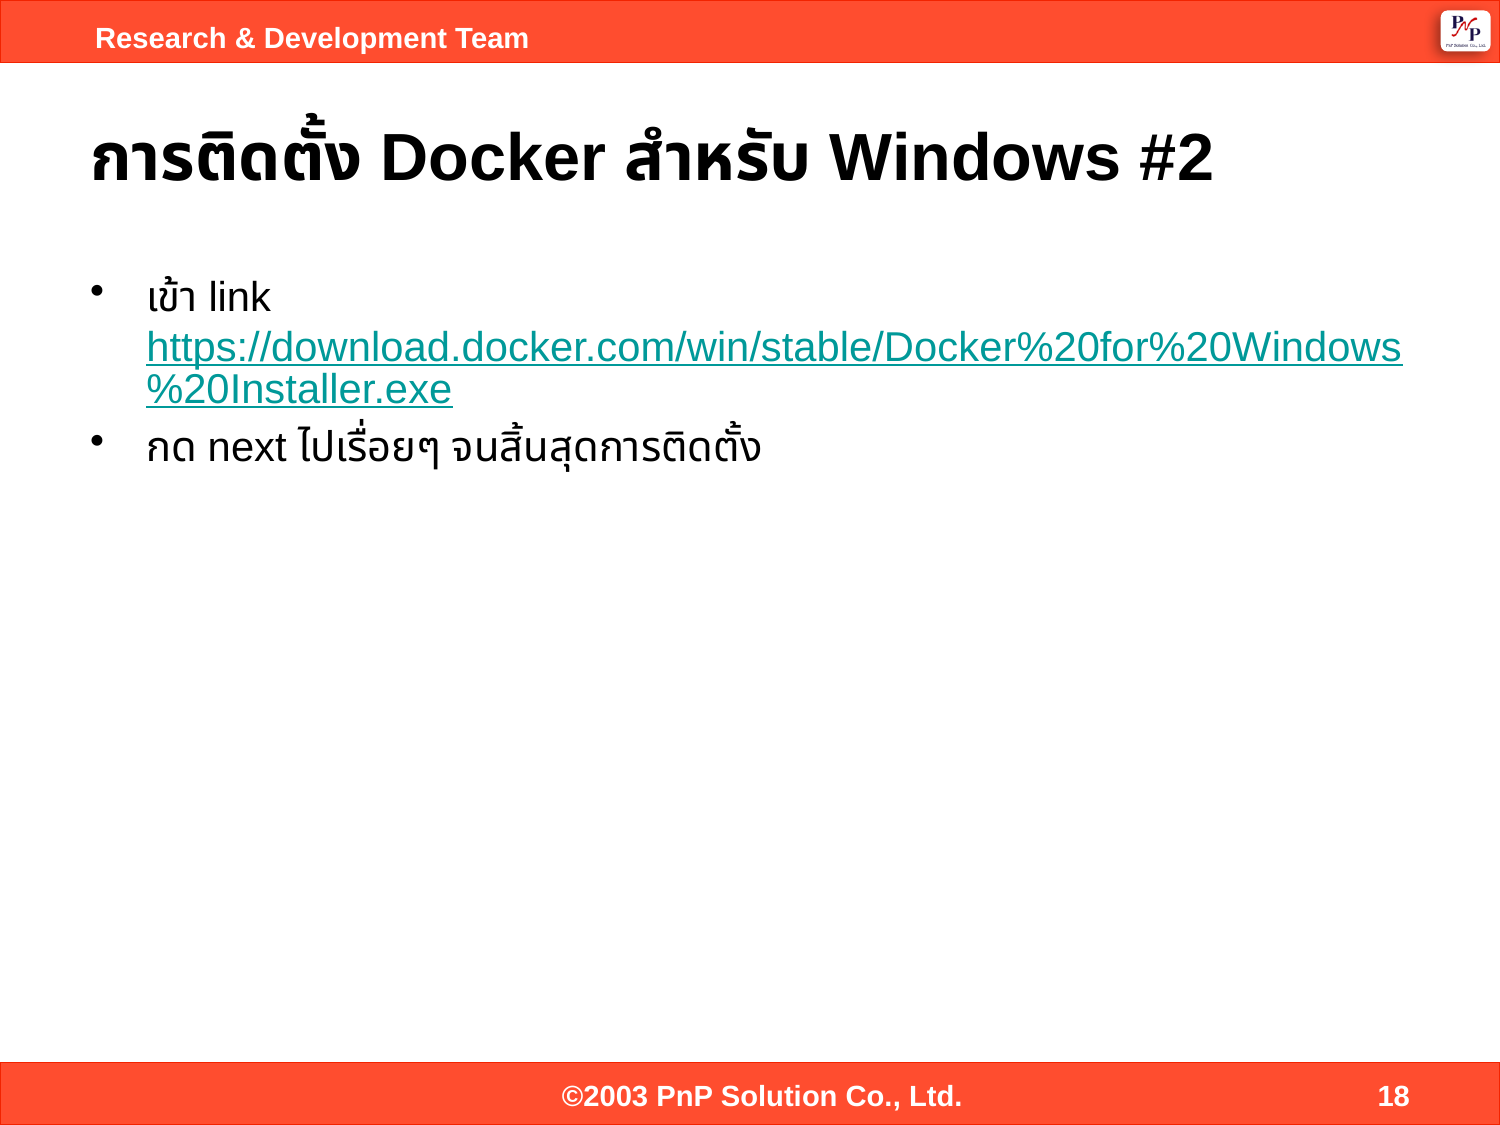

# การติดตั้ง Docker สำหรับ Windows #2
เข้า link https://download.docker.com/win/stable/Docker%20for%20Windows%20Installer.exe
กด next ไปเรื่อยๆ จนสิ้นสุดการติดตั้ง

©2003 PnP Solution Co., Ltd.
18